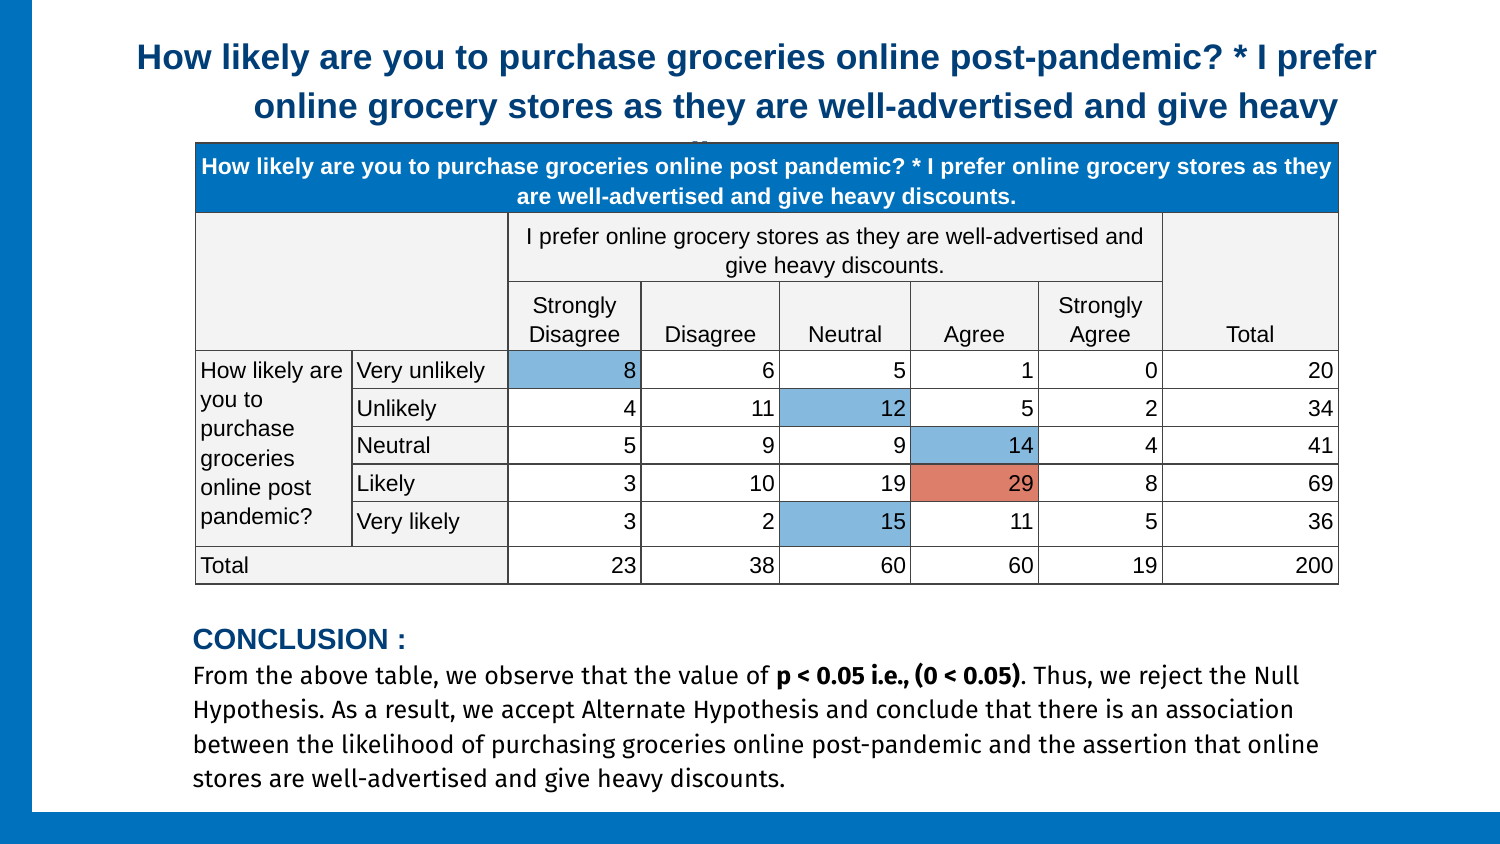

# How likely are you to purchase groceries online post-pandemic? * I prefer
      online grocery stores as they are well-advertised and give heavy discounts.

| How likely are you to purchase groceries online post pandemic? \* I prefer online grocery stores as they are well-advertised and give heavy discounts. |  |  |  |  |  |  |  |
| --- | --- | --- | --- | --- | --- | --- | --- |
|  |  | I prefer online grocery stores as they are well-advertised and give heavy discounts. |  |  |  |  | Total |
|  |  | Strongly Disagree | Disagree | Neutral | Agree | Strongly Agree |  |
| How likely are you to purchase groceries online post pandemic? | Very unlikely | 8 | 6 | 5 | 1 | 0 | 20 |
|  | Unlikely | 4 | 11 | 12 | 5 | 2 | 34 |
|  | Neutral | 5 | 9 | 9 | 14 | 4 | 41 |
|  | Likely | 3 | 10 | 19 | 29 | 8 | 69 |
|  | Very likely | 3 | 2 | 15 | 11 | 5 | 36 |
| Total |  | 23 | 38 | 60 | 60 | 19 | 200 |
CONCLUSION :
From the above table, we observe that the value of p < 0.05 i.e., (0 < 0.05). Thus, we reject the Null Hypothesis. As a result, we accept Alternate Hypothesis and conclude that there is an association between the likelihood of purchasing groceries online post-pandemic and the assertion that online stores are well-advertised and give heavy discounts.